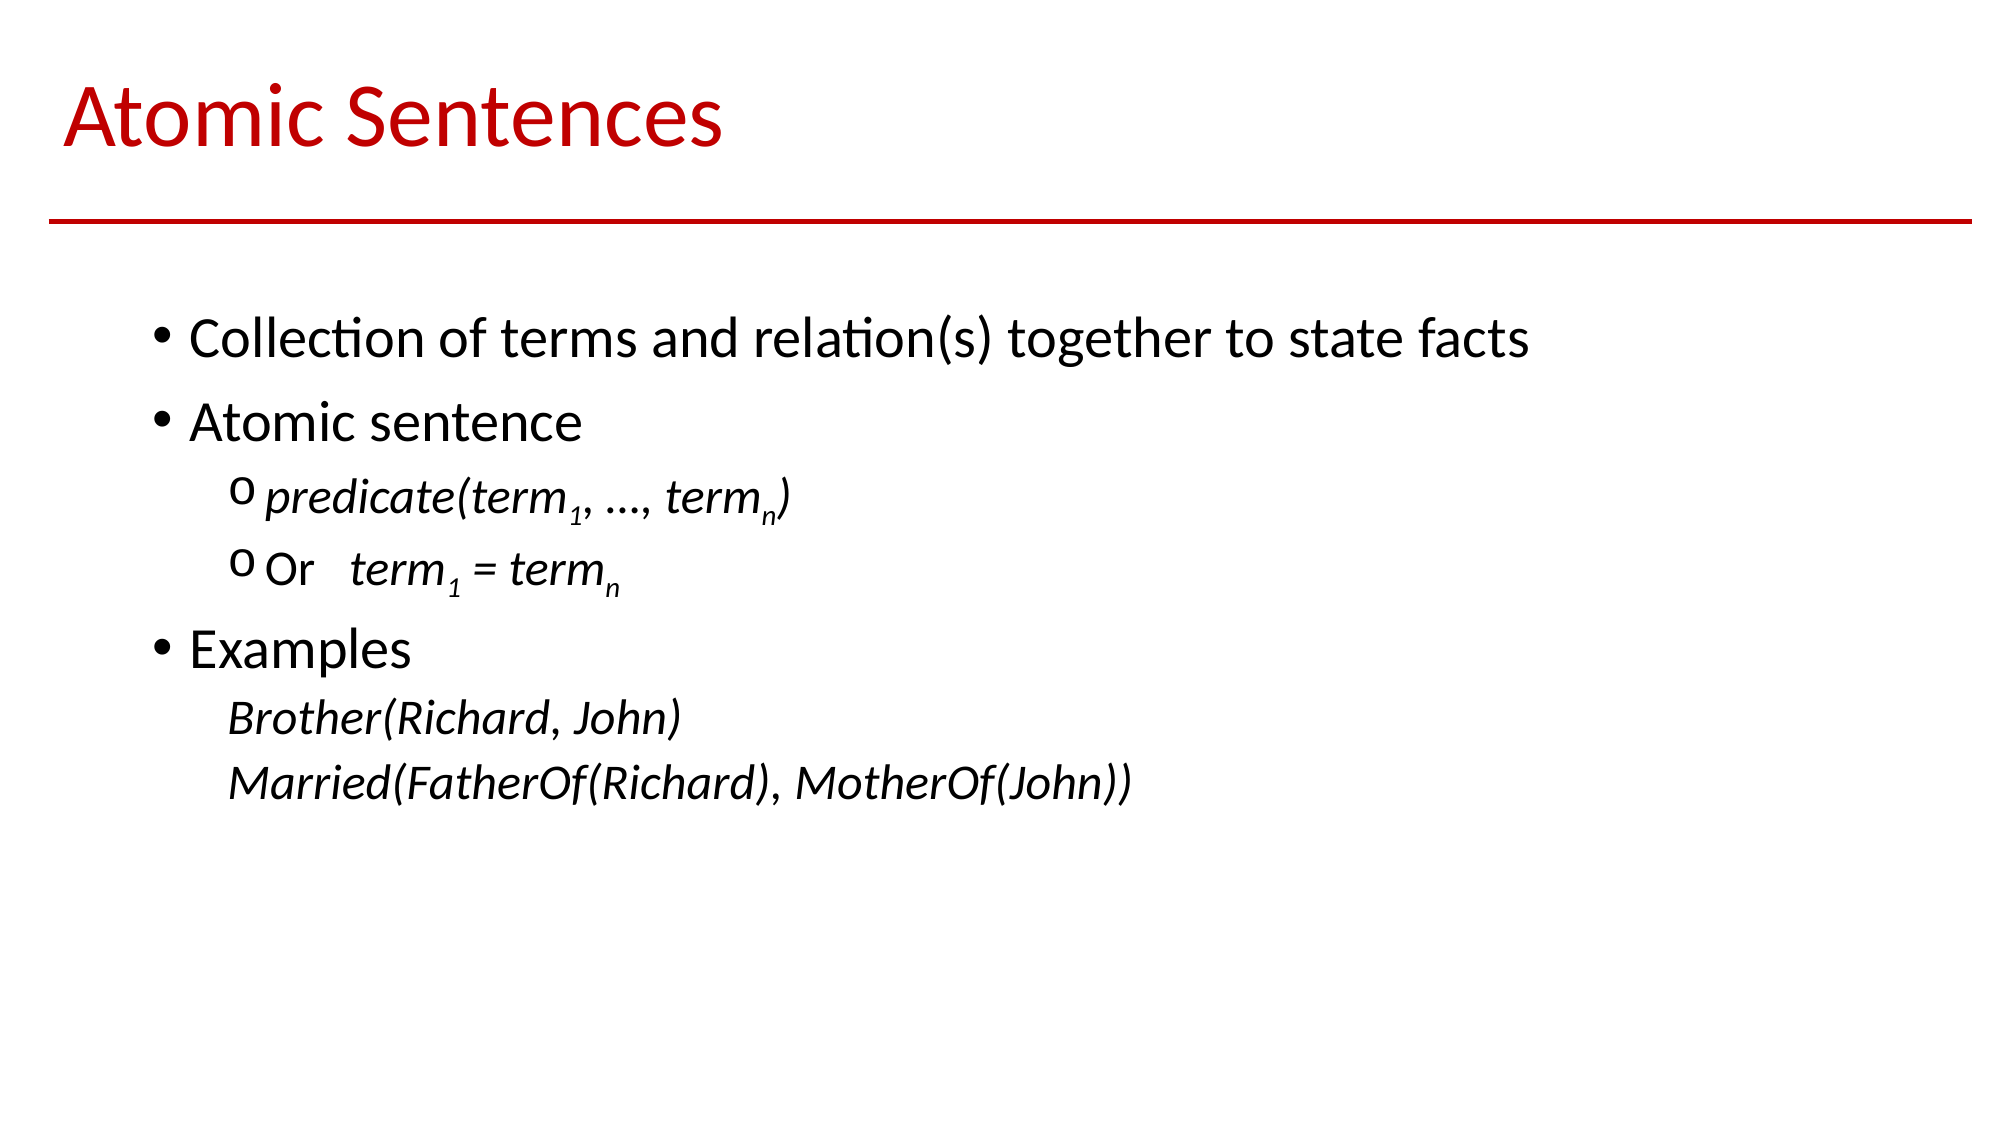

# Atomic Sentences
Collection of terms and relation(s) together to state facts
Atomic sentence
predicate(term1, …, termn)
Or   term1 = termn
Examples
Brother(Richard, John)
Married(FatherOf(Richard), MotherOf(John))